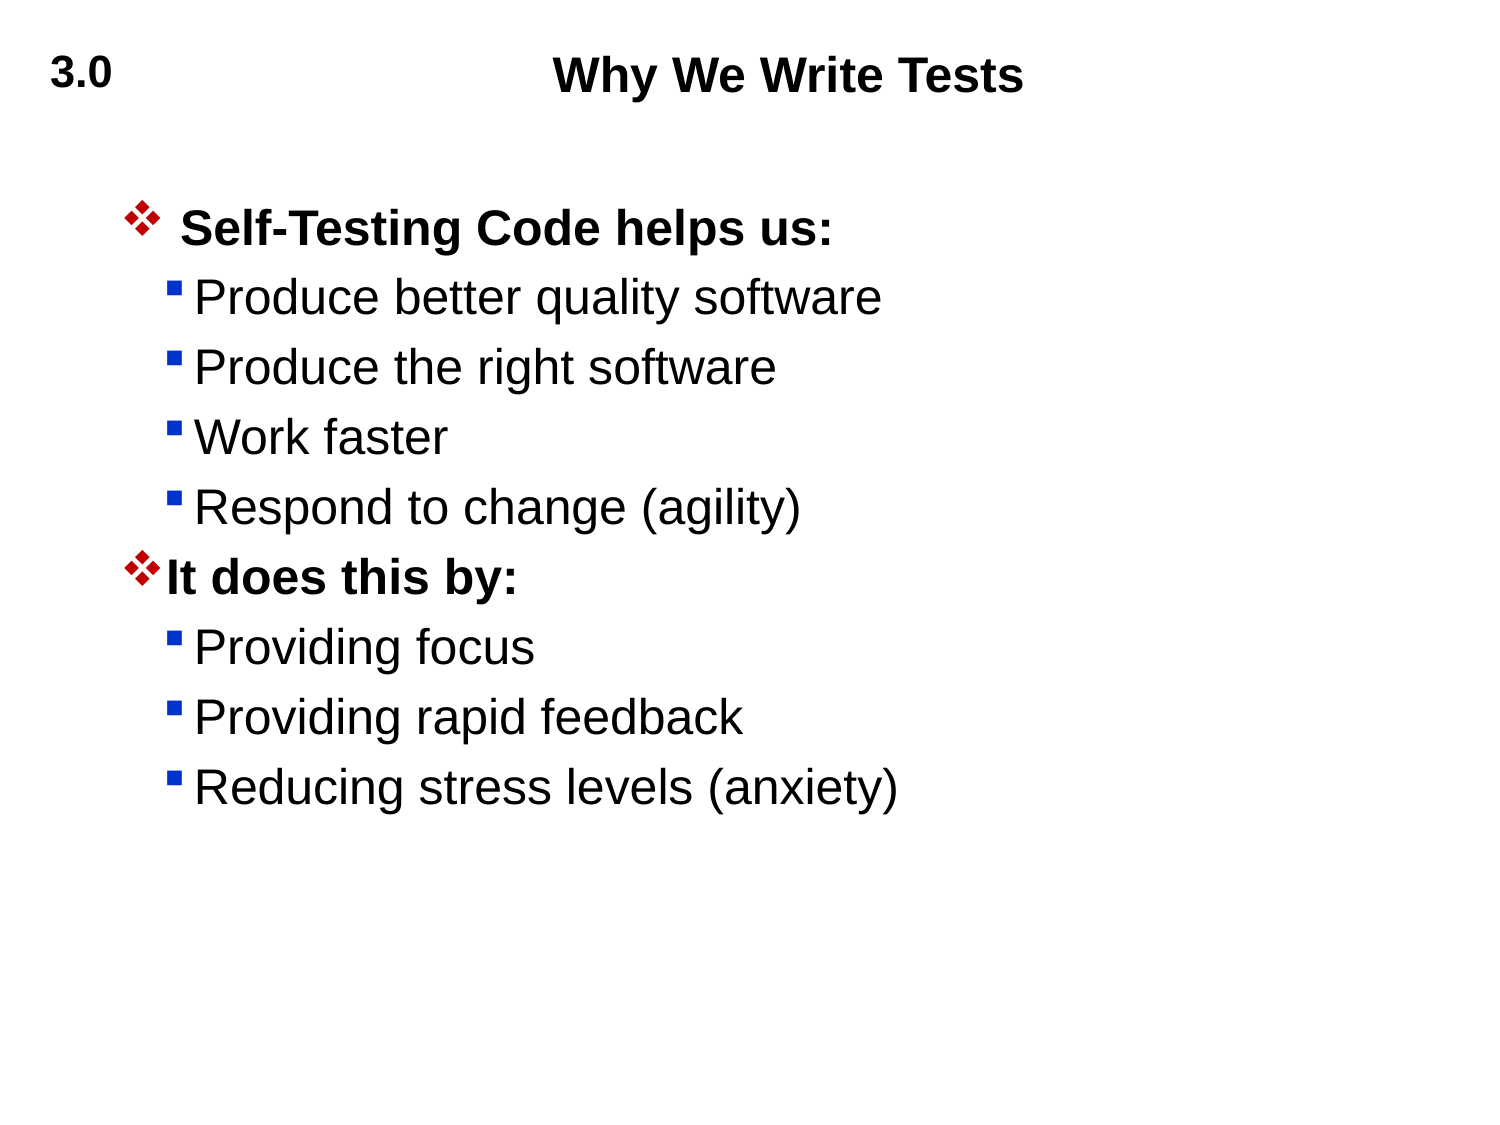

3.0
# Why We Write Tests

 Self-Testing Code helps us:
Produce better quality software
Produce the right software
Work faster
Respond to change (agility)
It does this by:
Providing focus
Providing rapid feedback
Reducing stress levels (anxiety)